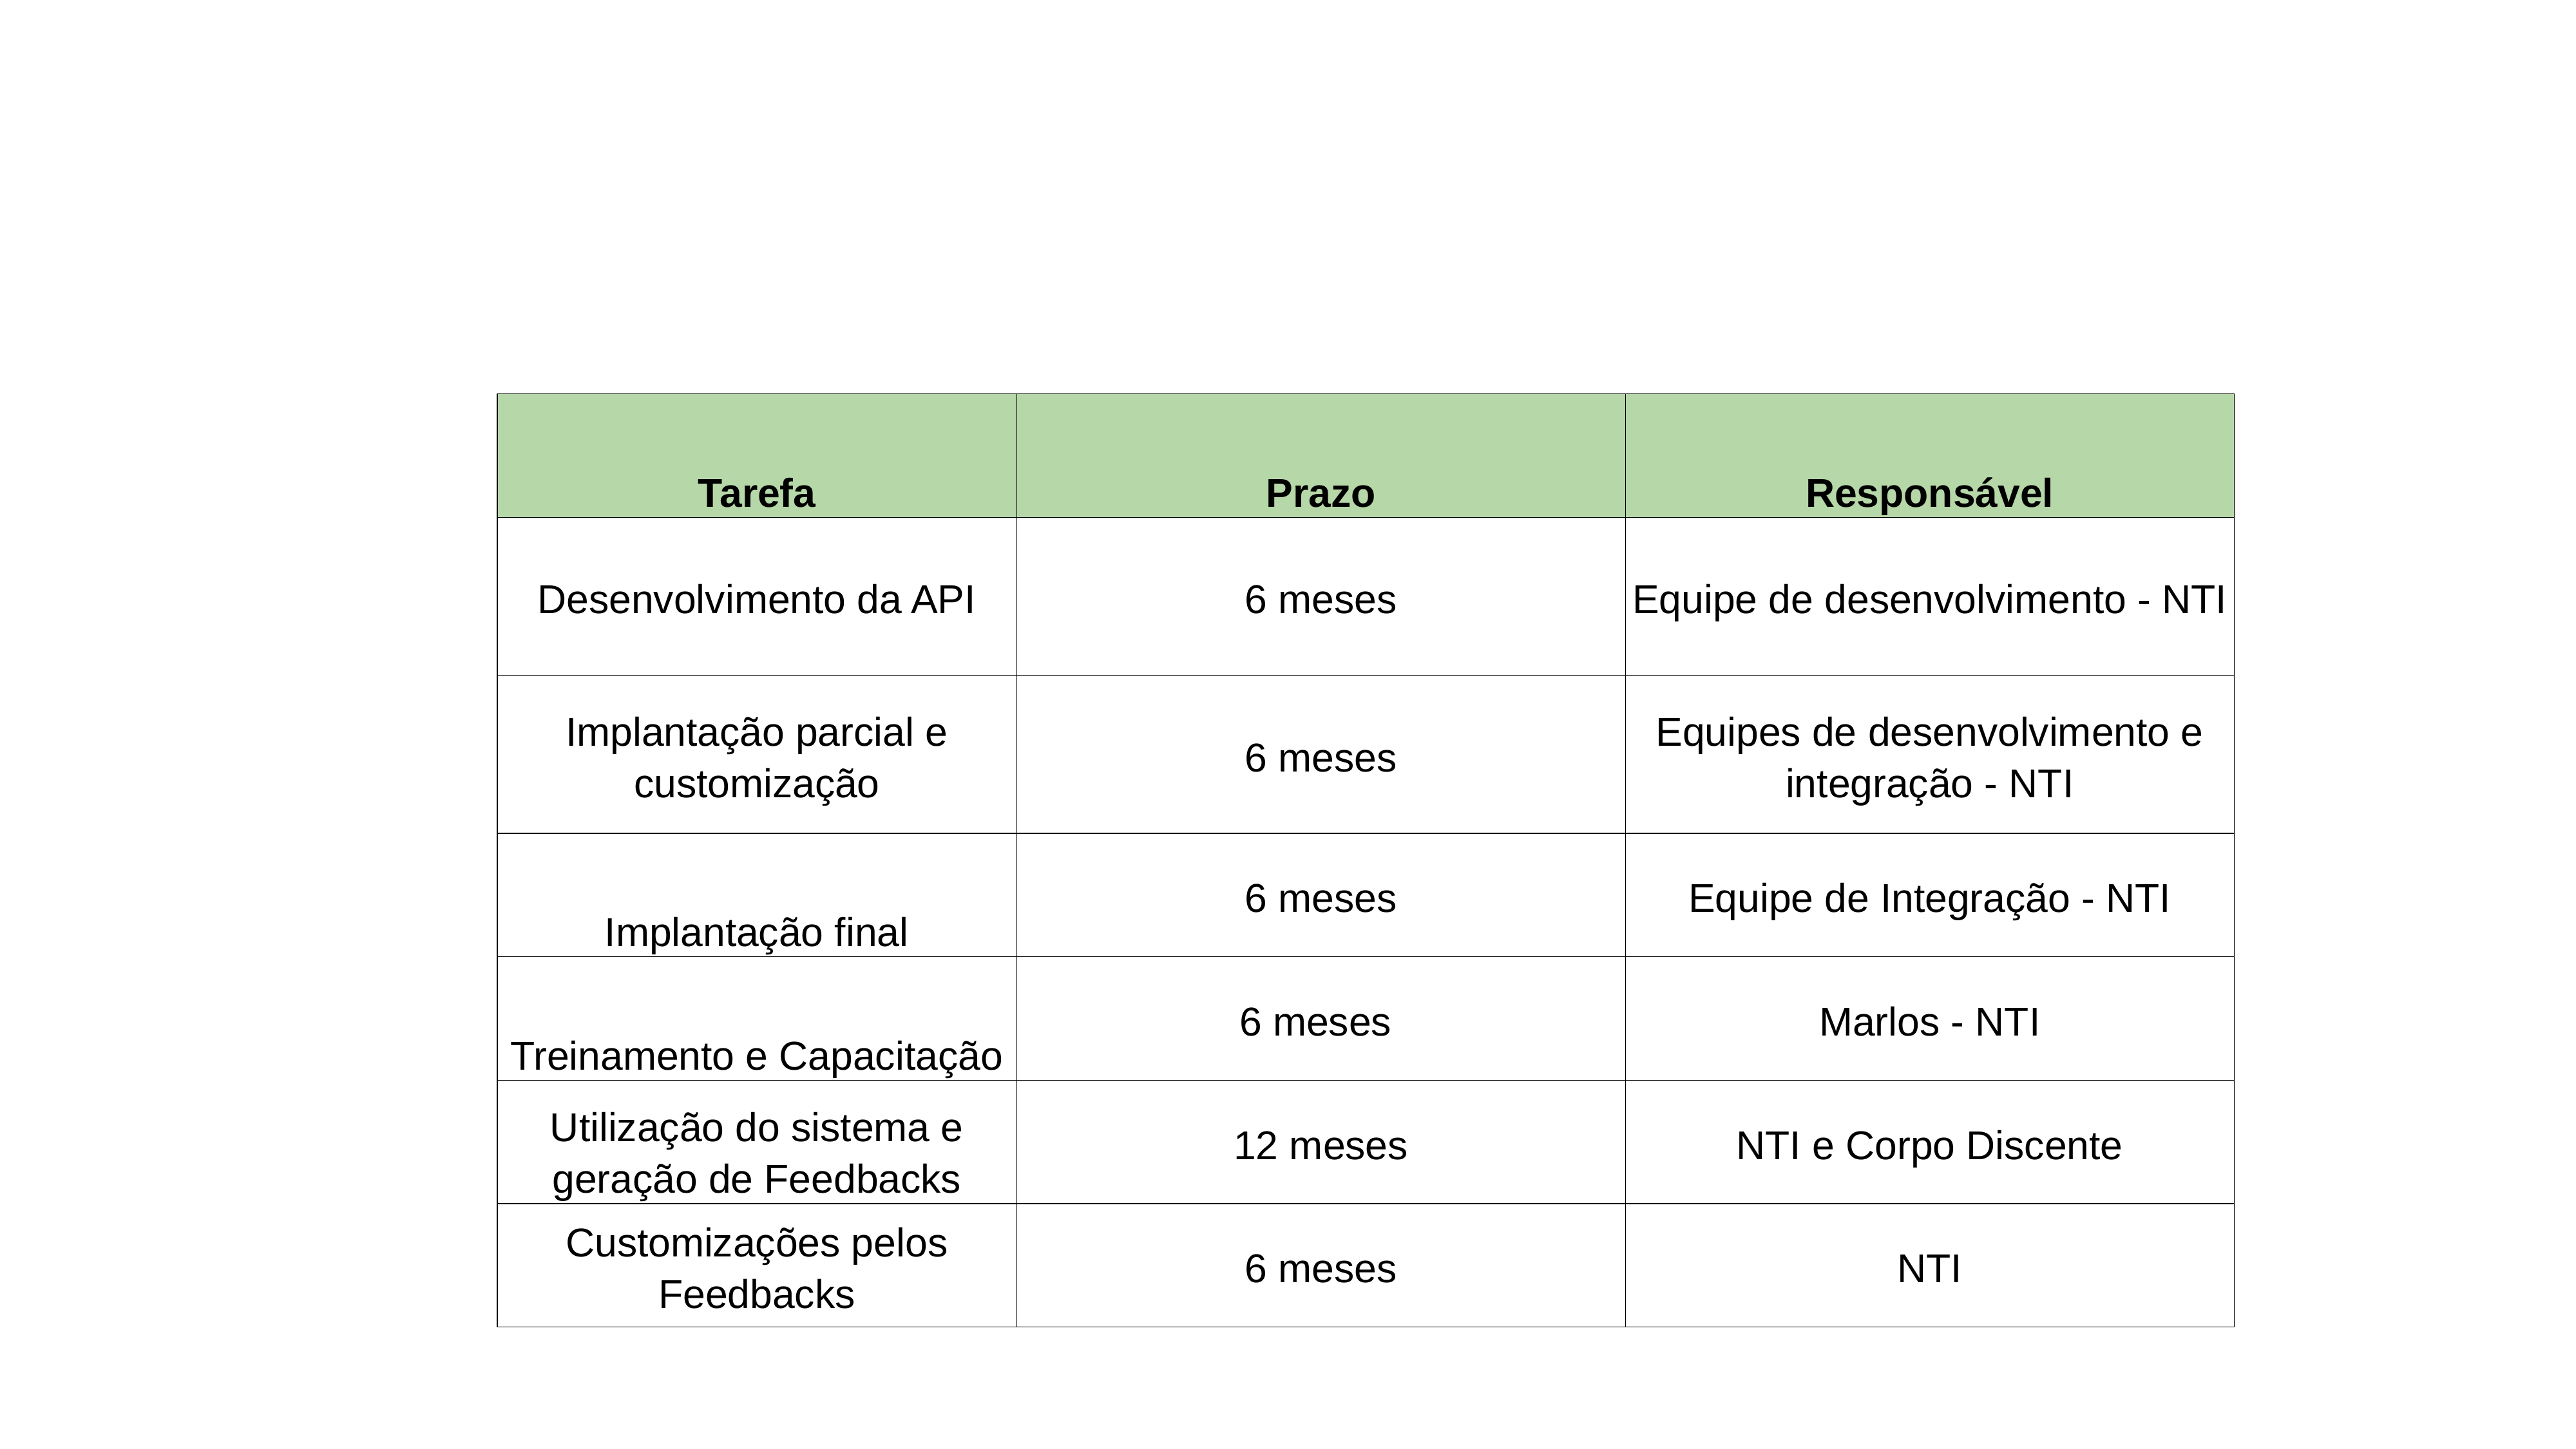

| Tarefa | Prazo | Responsável |
| --- | --- | --- |
| Desenvolvimento da API | 6 meses | Equipe de desenvolvimento - NTI |
| Implantação parcial e customização | 6 meses | Equipes de desenvolvimento e integração - NTI |
| Implantação final | 6 meses | Equipe de Integração - NTI |
| Treinamento e Capacitação | 6 meses | Marlos - NTI |
| Utilização do sistema e geração de Feedbacks | 12 meses | NTI e Corpo Discente |
| Customizações pelos Feedbacks | 6 meses | NTI |